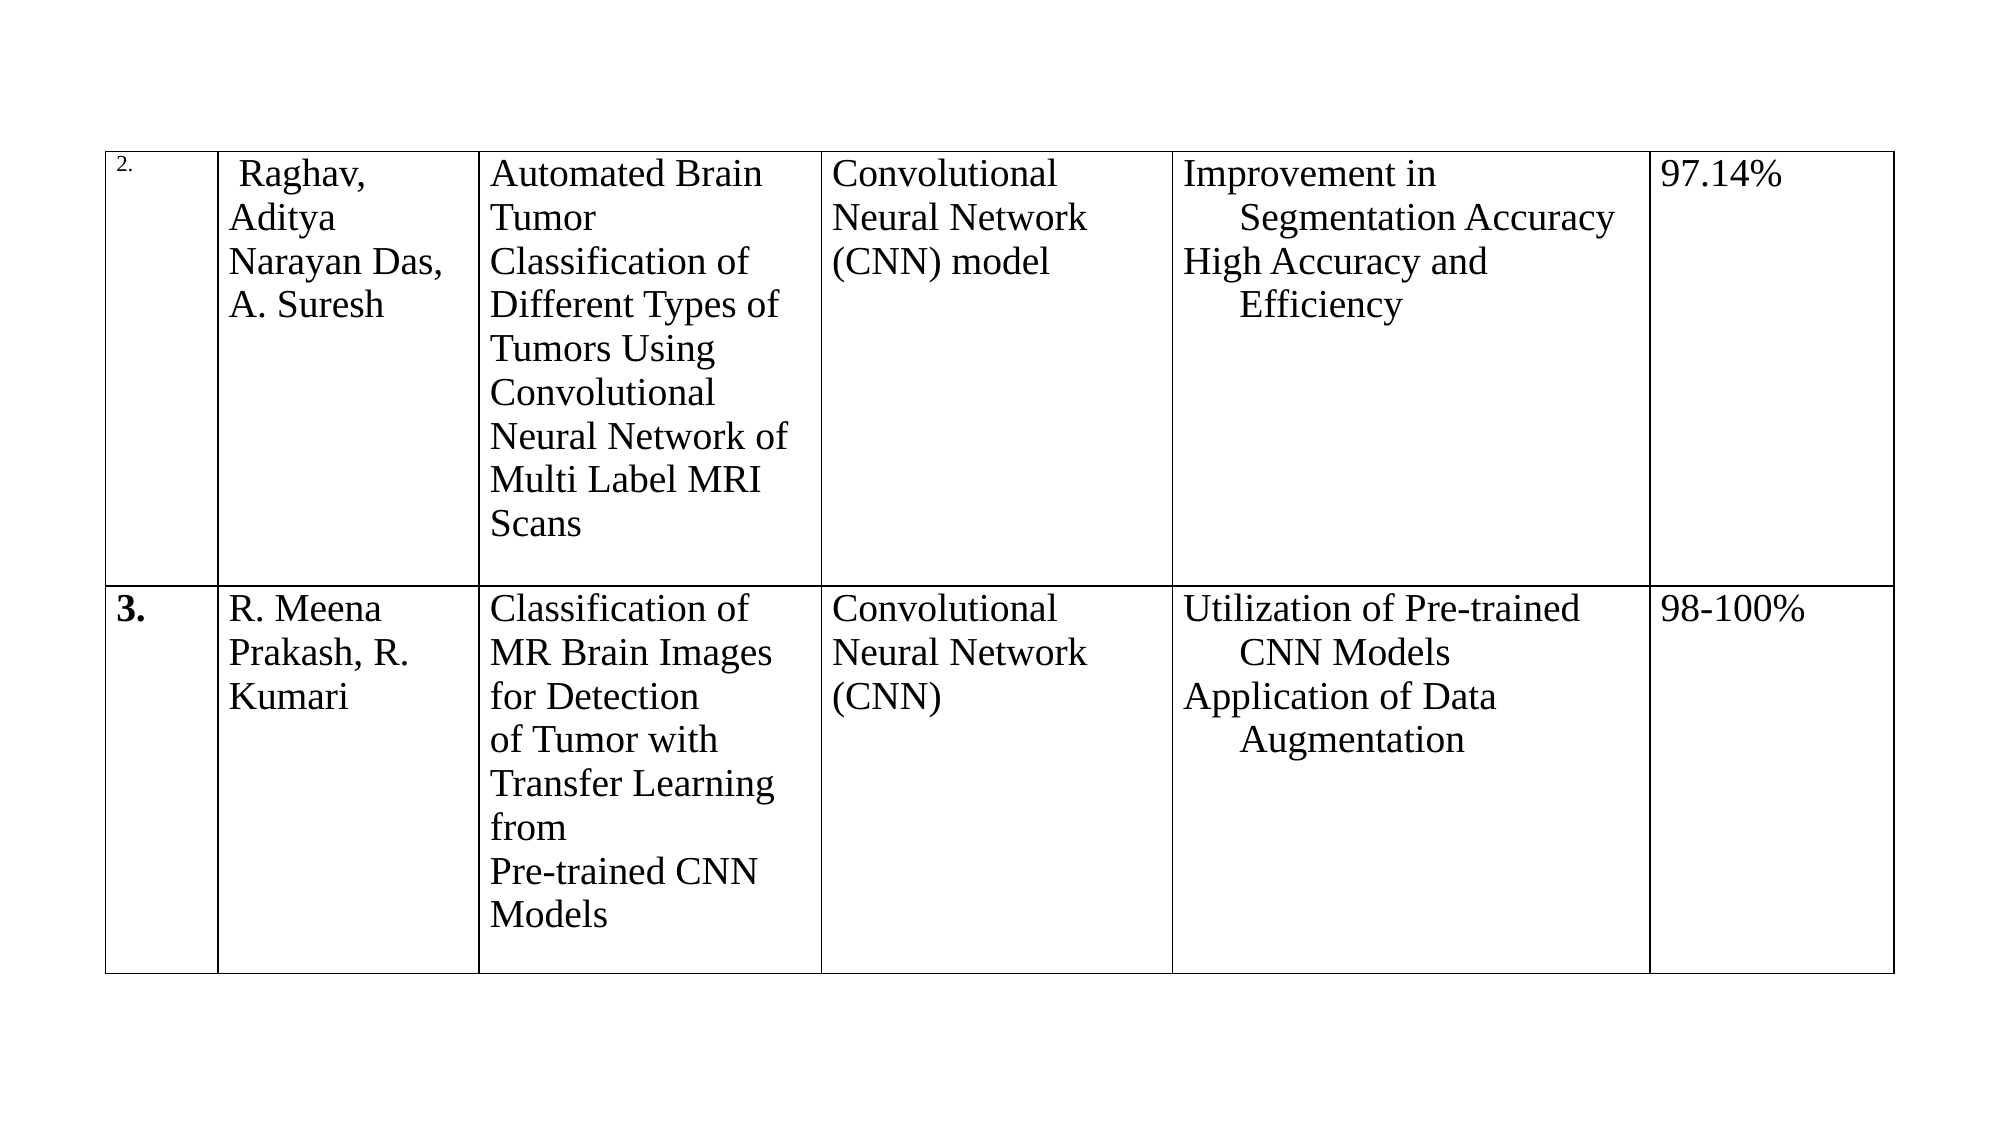

| 2. | Raghav, Aditya Narayan Das, A. Suresh | Automated Brain Tumor Classification of Different Types of Tumors Using Convolutional Neural Network of Multi Label MRI Scans | Convolutional Neural Network (CNN) model | Improvement in Segmentation Accuracy High Accuracy and Efficiency | 97.14% |
| --- | --- | --- | --- | --- | --- |
| 3. | R. Meena Prakash, R.  Kumari | Classification of MR Brain Images for Detection of Tumor with Transfer Learning from Pre-trained CNN Models | Convolutional Neural Network (CNN) | Utilization of Pre-trained CNN Models Application of Data Augmentation | 98-100% |